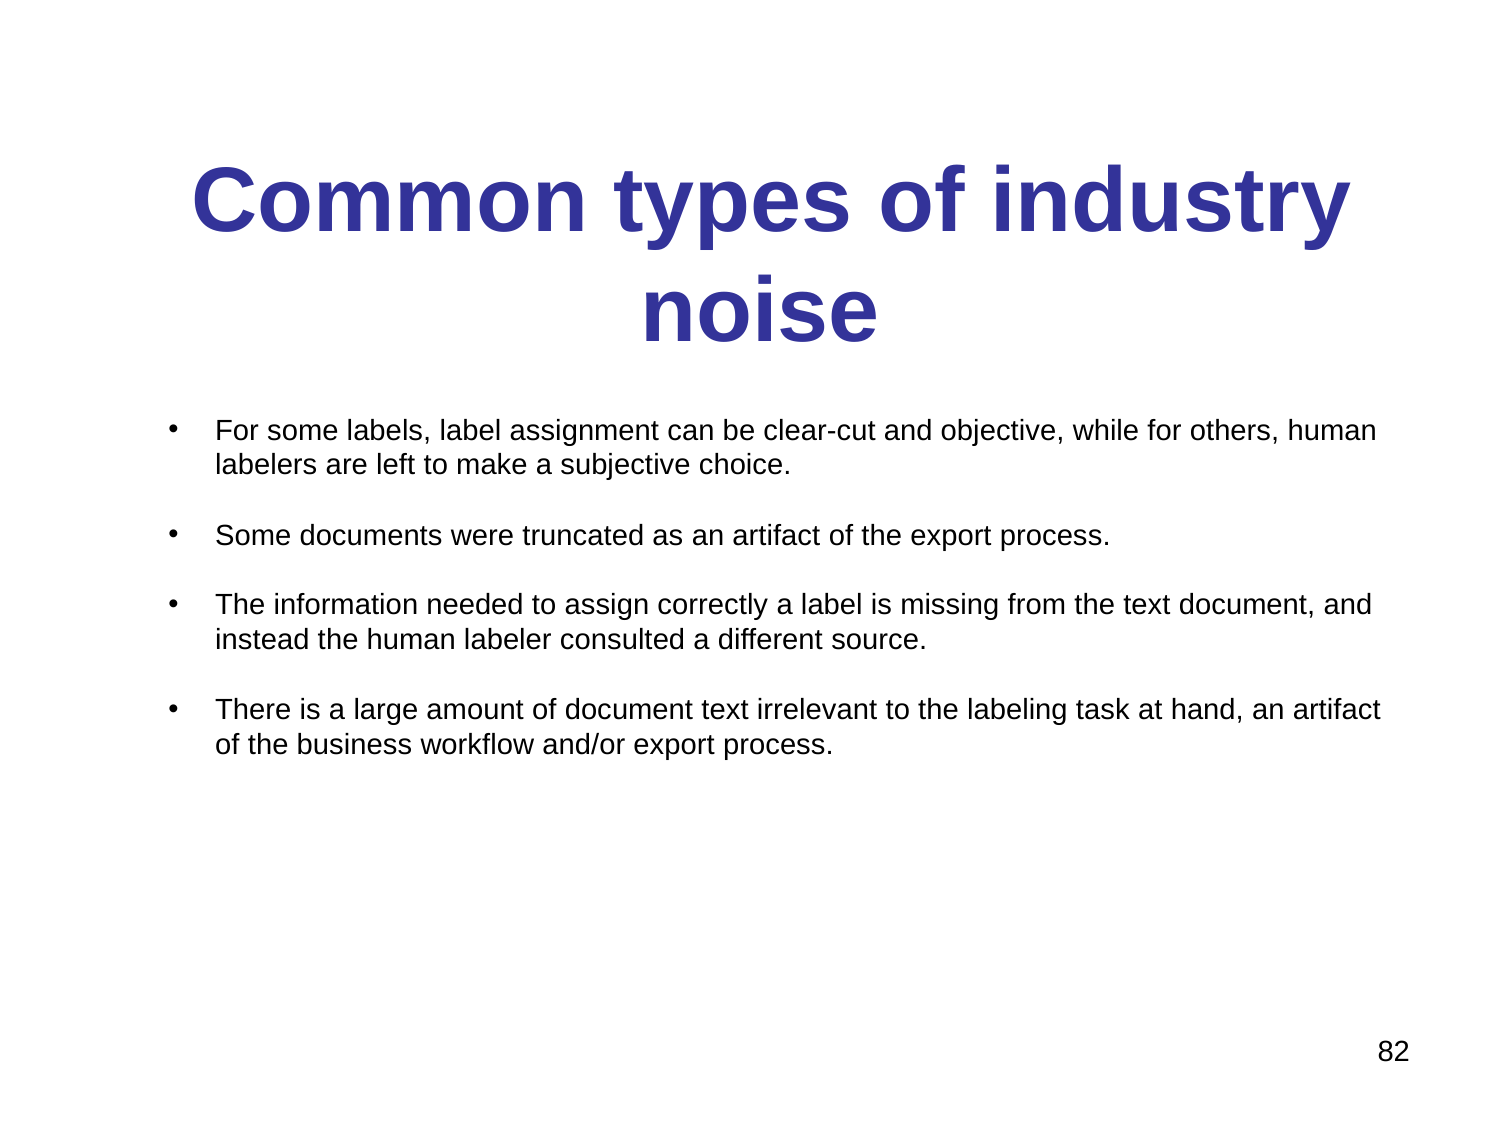

# Common types of industry noise
For some labels, label assignment can be clear-cut and objective, while for others, human labelers are left to make a subjective choice.

Some documents were truncated as an artifact of the export process.

The information needed to assign correctly a label is missing from the text document, and instead the human labeler consulted a different source.

There is a large amount of document text irrelevant to the labeling task at hand, an artifact of the business workflow and/or export process.
82